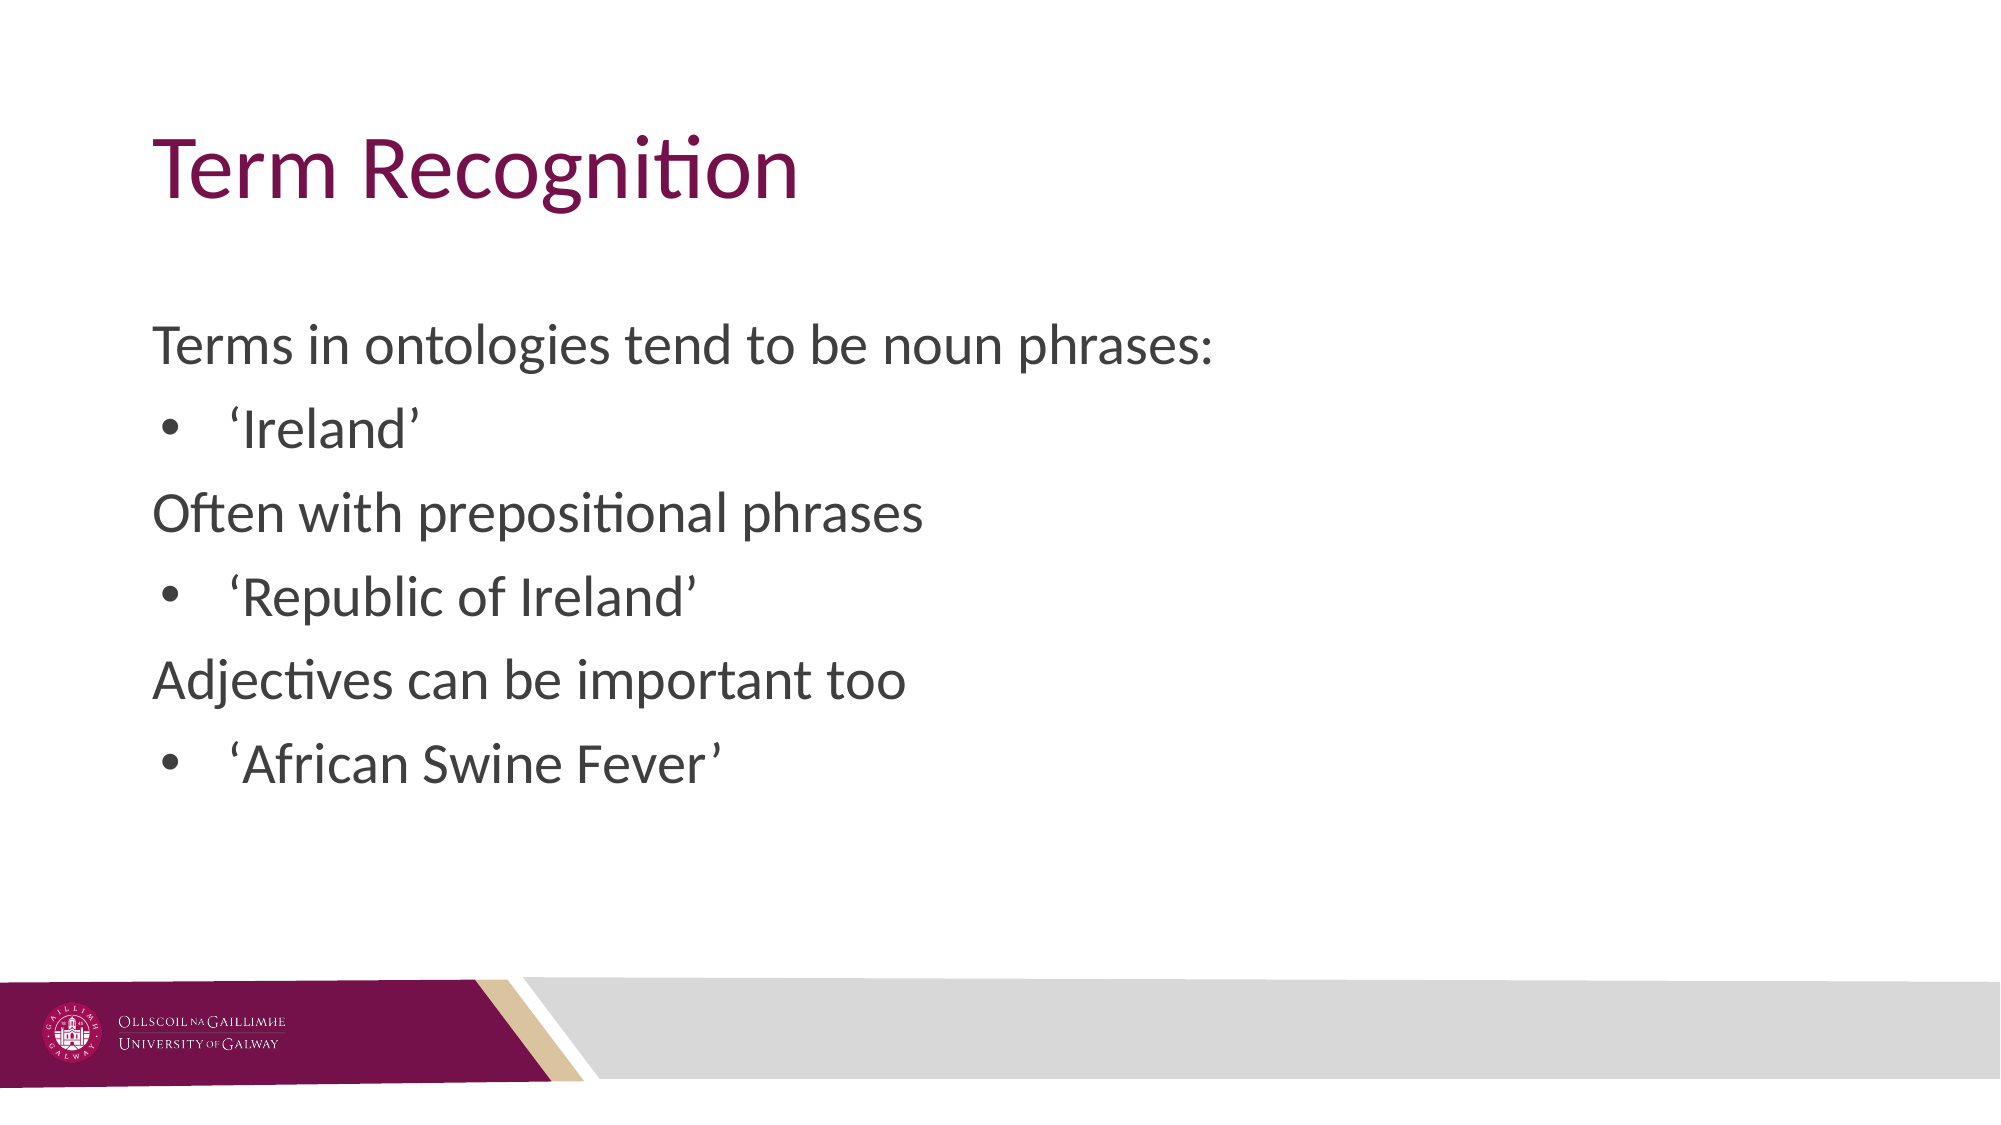

# Term Recognition
Terms in ontologies tend to be noun phrases:
‘Ireland’
Often with prepositional phrases
‘Republic of Ireland’
Adjectives can be important too
‘African Swine Fever’